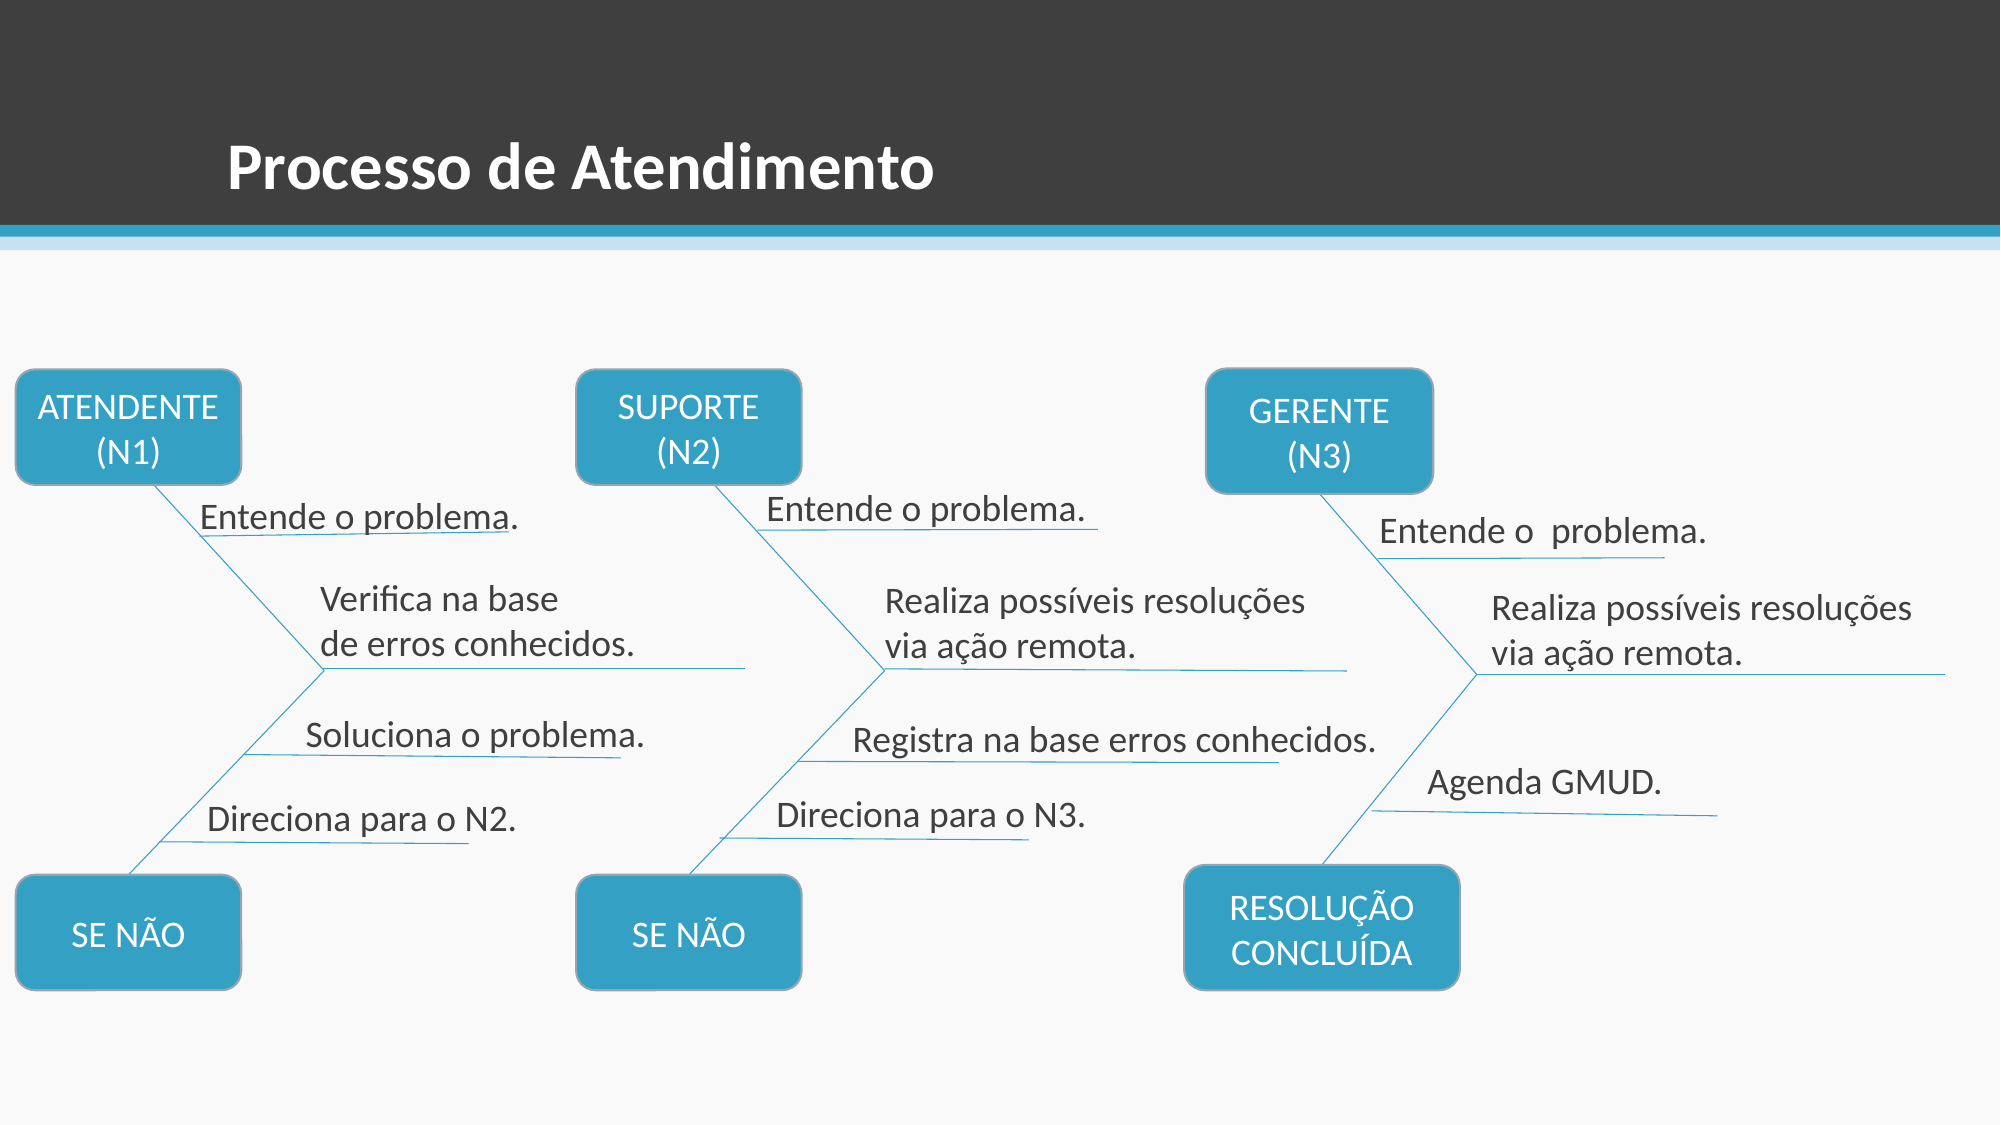

# Processo de Atendimento
GERENTE
(N3)
ATENDENTE (N1)
SUPORTE
(N2)
Entende o problema.
Entende o problema.
Entende o  problema.
Verifica na base
de erros conhecidos.
Realiza possíveis resoluções
via ação remota.
Realiza possíveis resoluções
via ação remota.
Soluciona o problema.
Registra na base erros conhecidos.
Agenda GMUD.
Direciona para o N3.
Direciona para o N2.
RESOLUÇÃO CONCLUÍDA
SE NÃO
SE NÃO